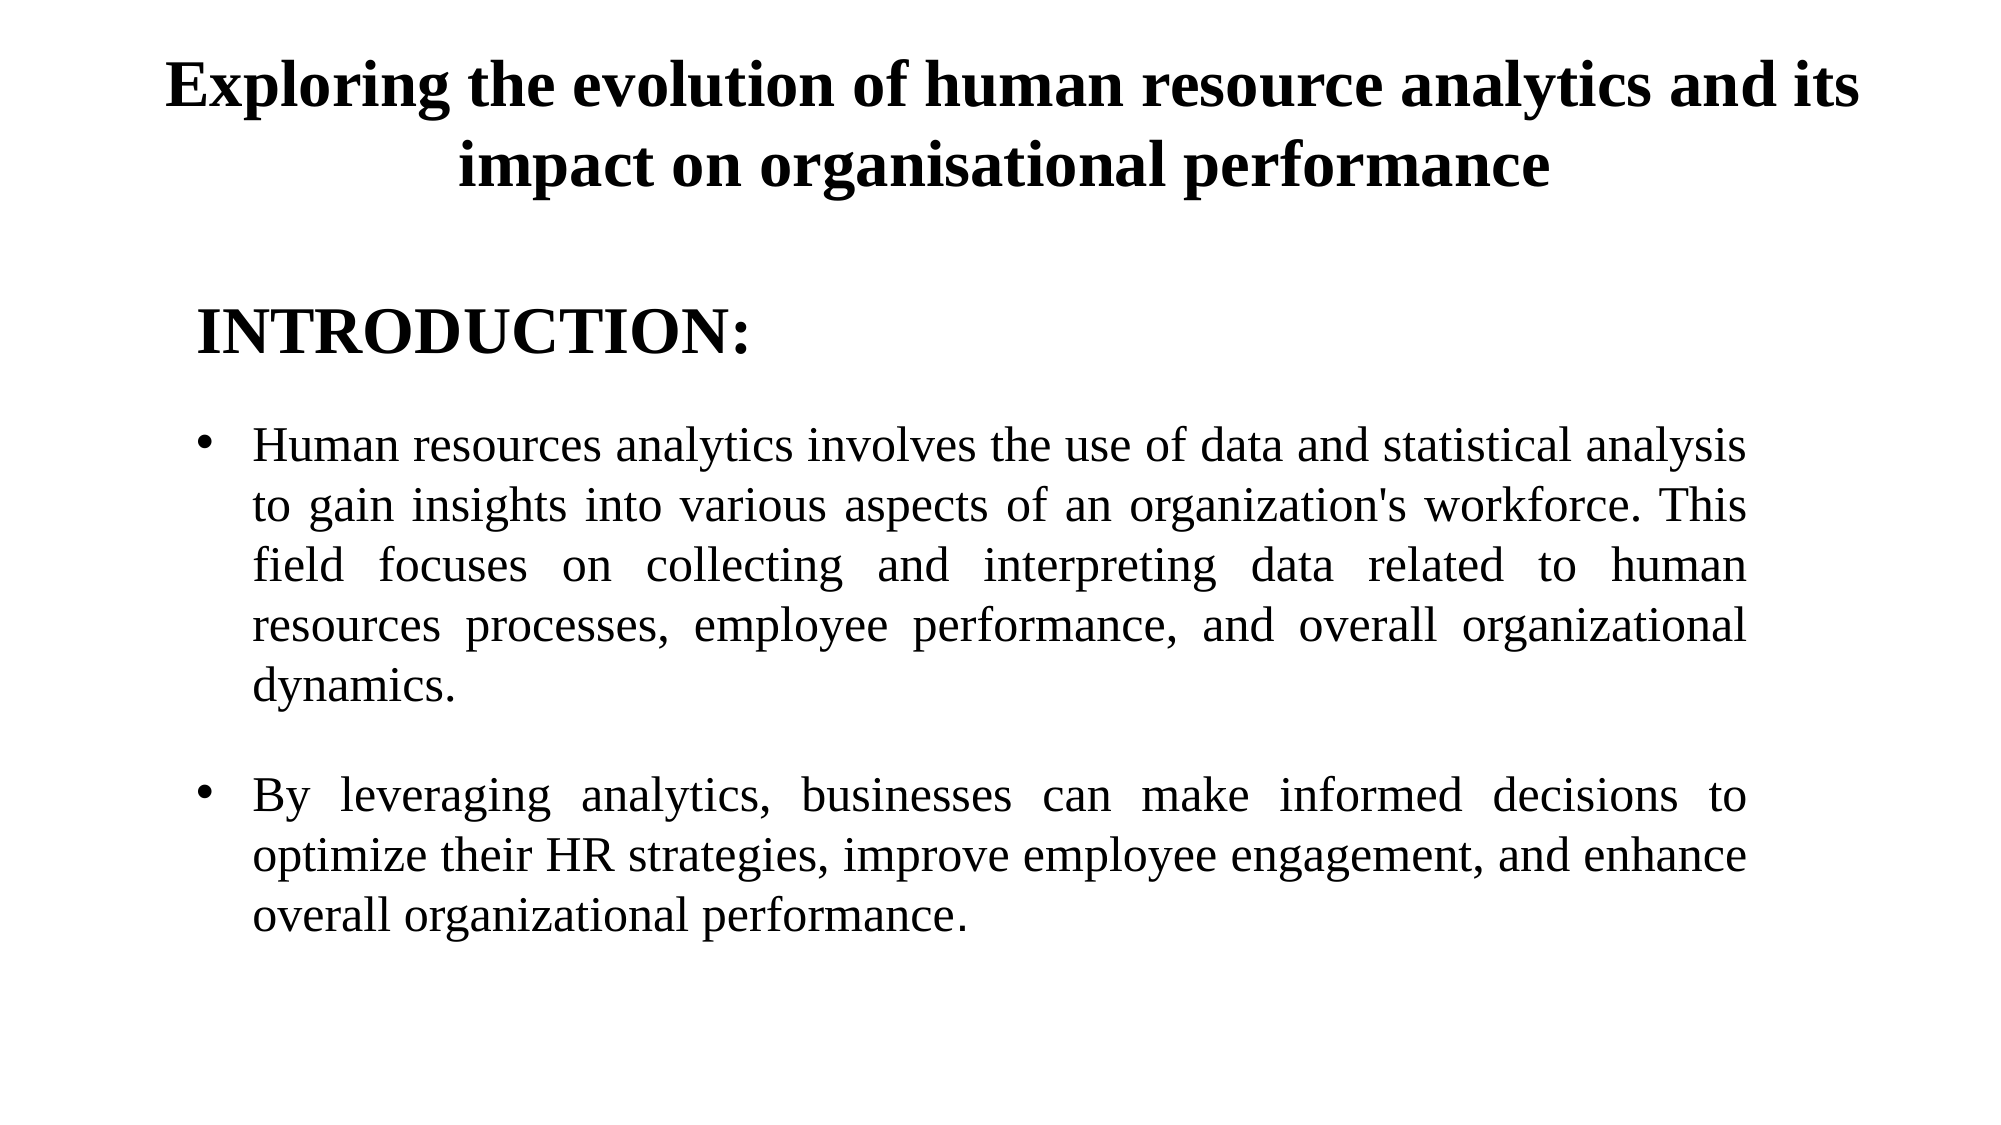

Exploring the evolution of human resource analytics and its impact on organisational performance
INTRODUCTION:

Human resources analytics involves the use of data and statistical analysis to gain insights into various aspects of an organization's workforce. This field focuses on collecting and interpreting data related to human resources processes, employee performance, and overall organizational dynamics.

By leveraging analytics, businesses can make informed decisions to optimize their HR strategies, improve employee engagement, and enhance overall organizational performance.